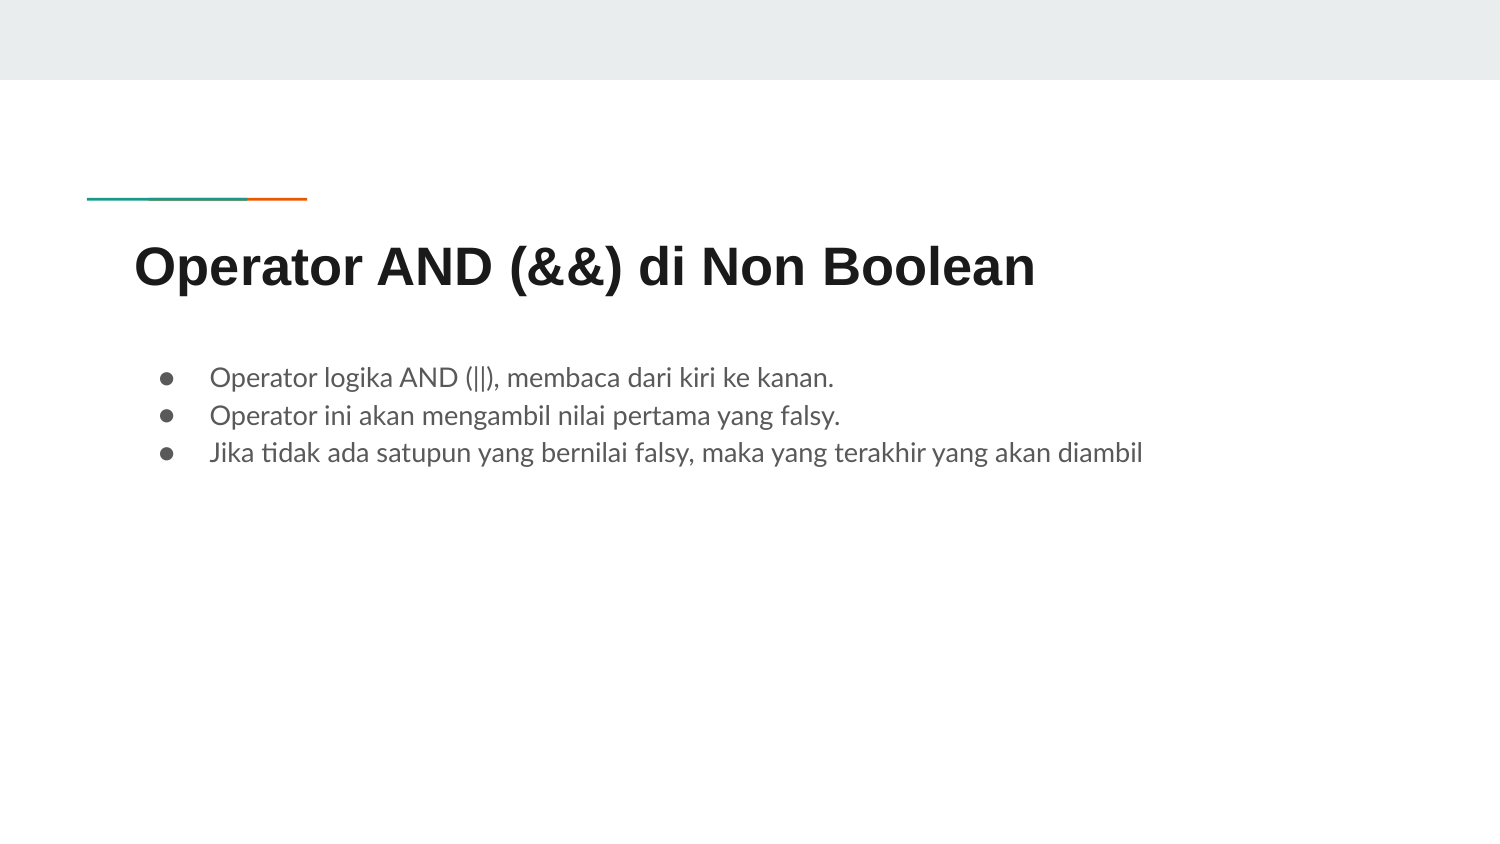

# Operator AND (&&) di Non Boolean
Operator logika AND (||), membaca dari kiri ke kanan.
Operator ini akan mengambil nilai pertama yang falsy.
Jika tidak ada satupun yang bernilai falsy, maka yang terakhir yang akan diambil